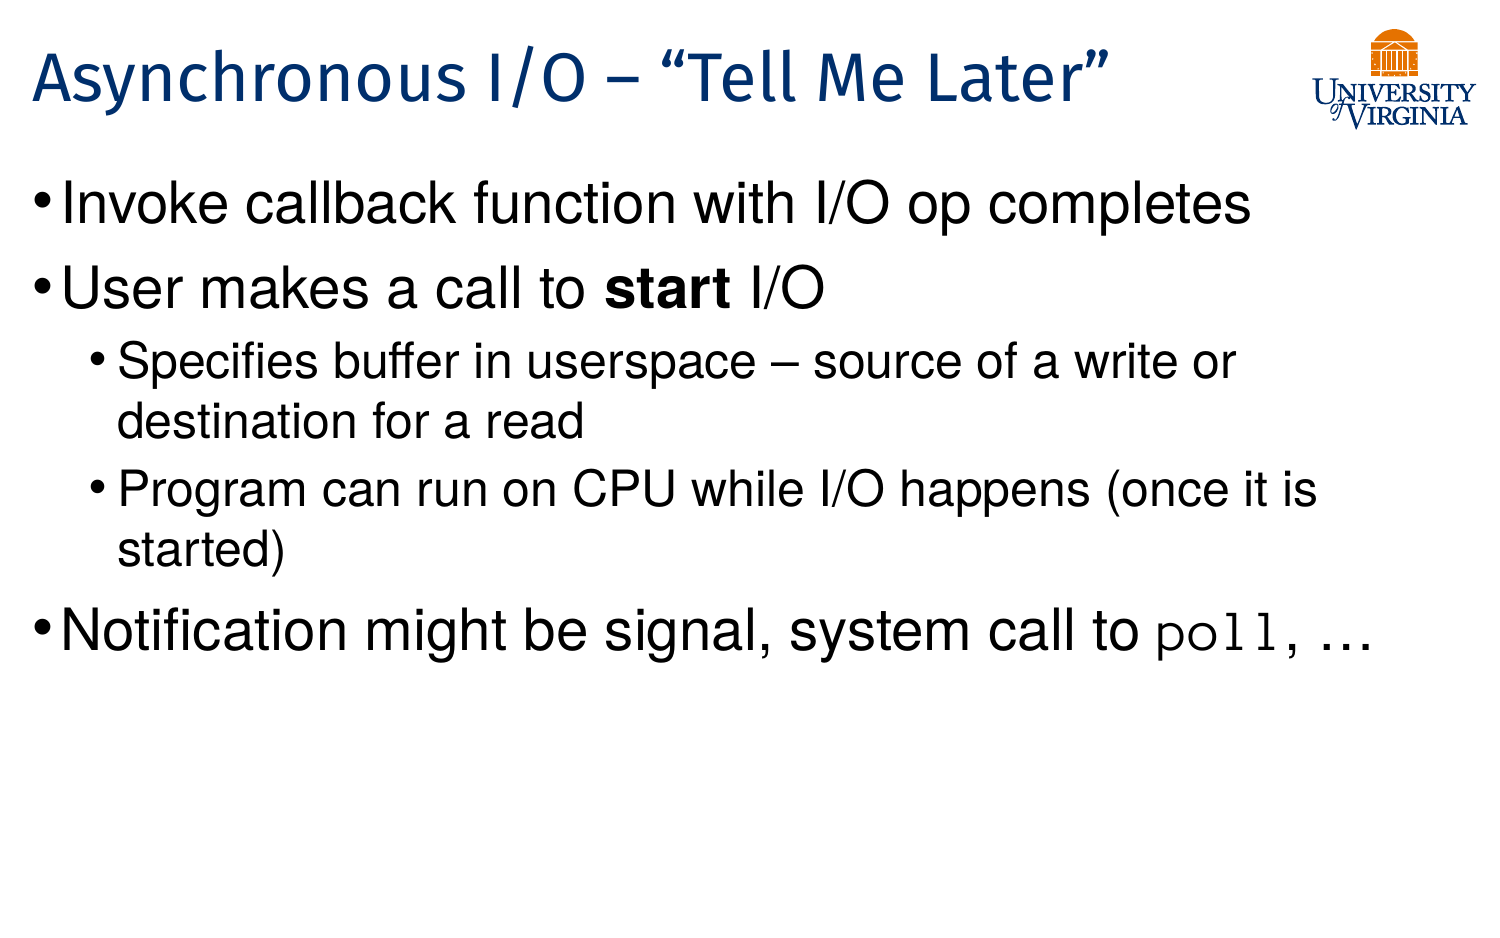

# Asynchronous I/O – “Tell Me Later”
Invoke callback function with I/O op completes
User makes a call to start I/O
Specifies buffer in userspace – source of a write or destination for a read
Program can run on CPU while I/O happens (once it is started)
Notification might be signal, system call to poll, …